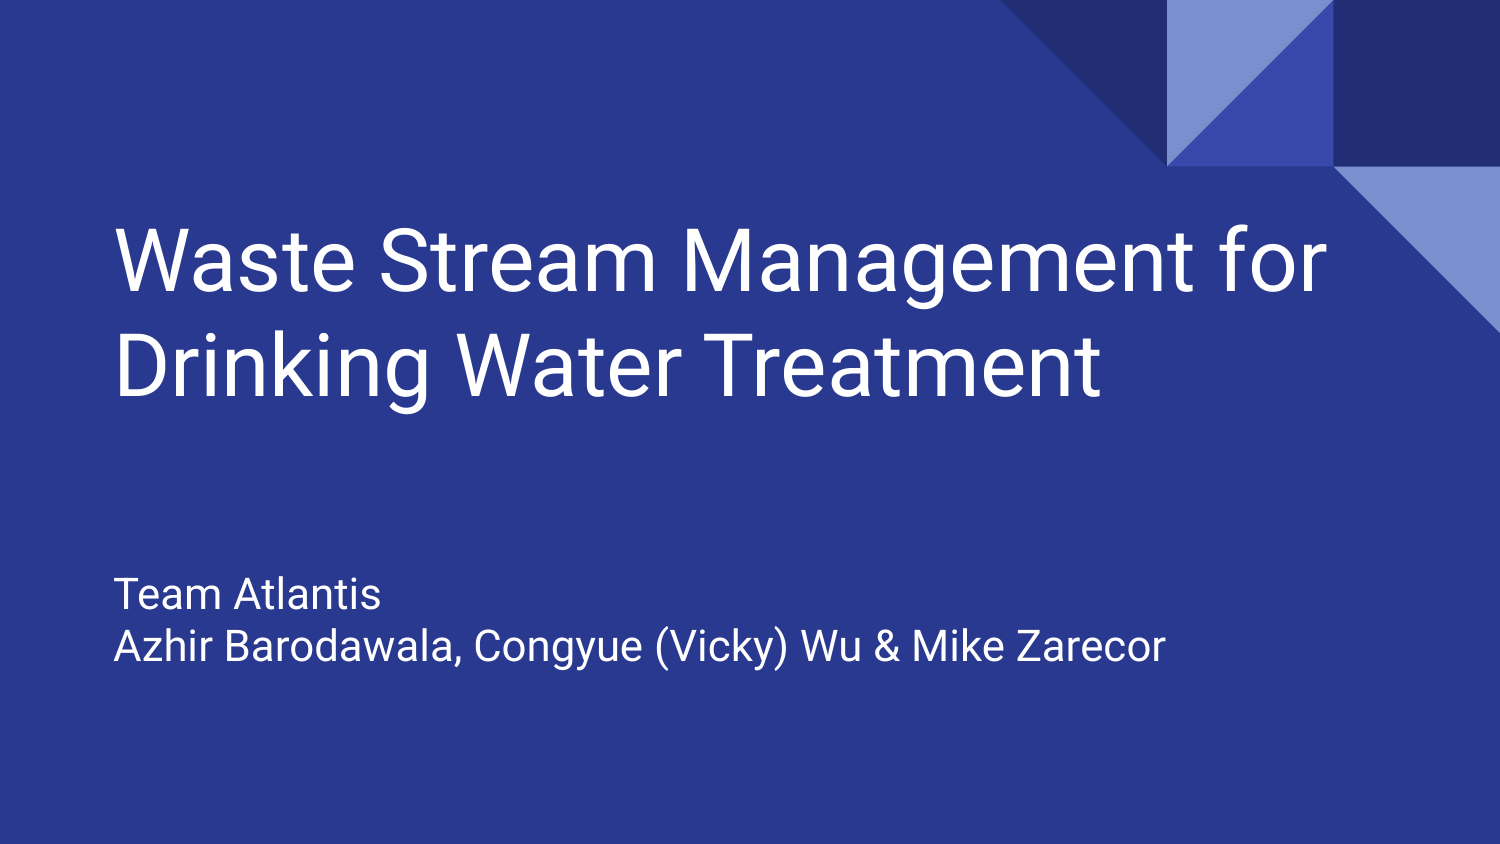

# Waste Stream Management for Drinking Water Treatment
Team Atlantis
Azhir Barodawala, Congyue (Vicky) Wu & Mike Zarecor